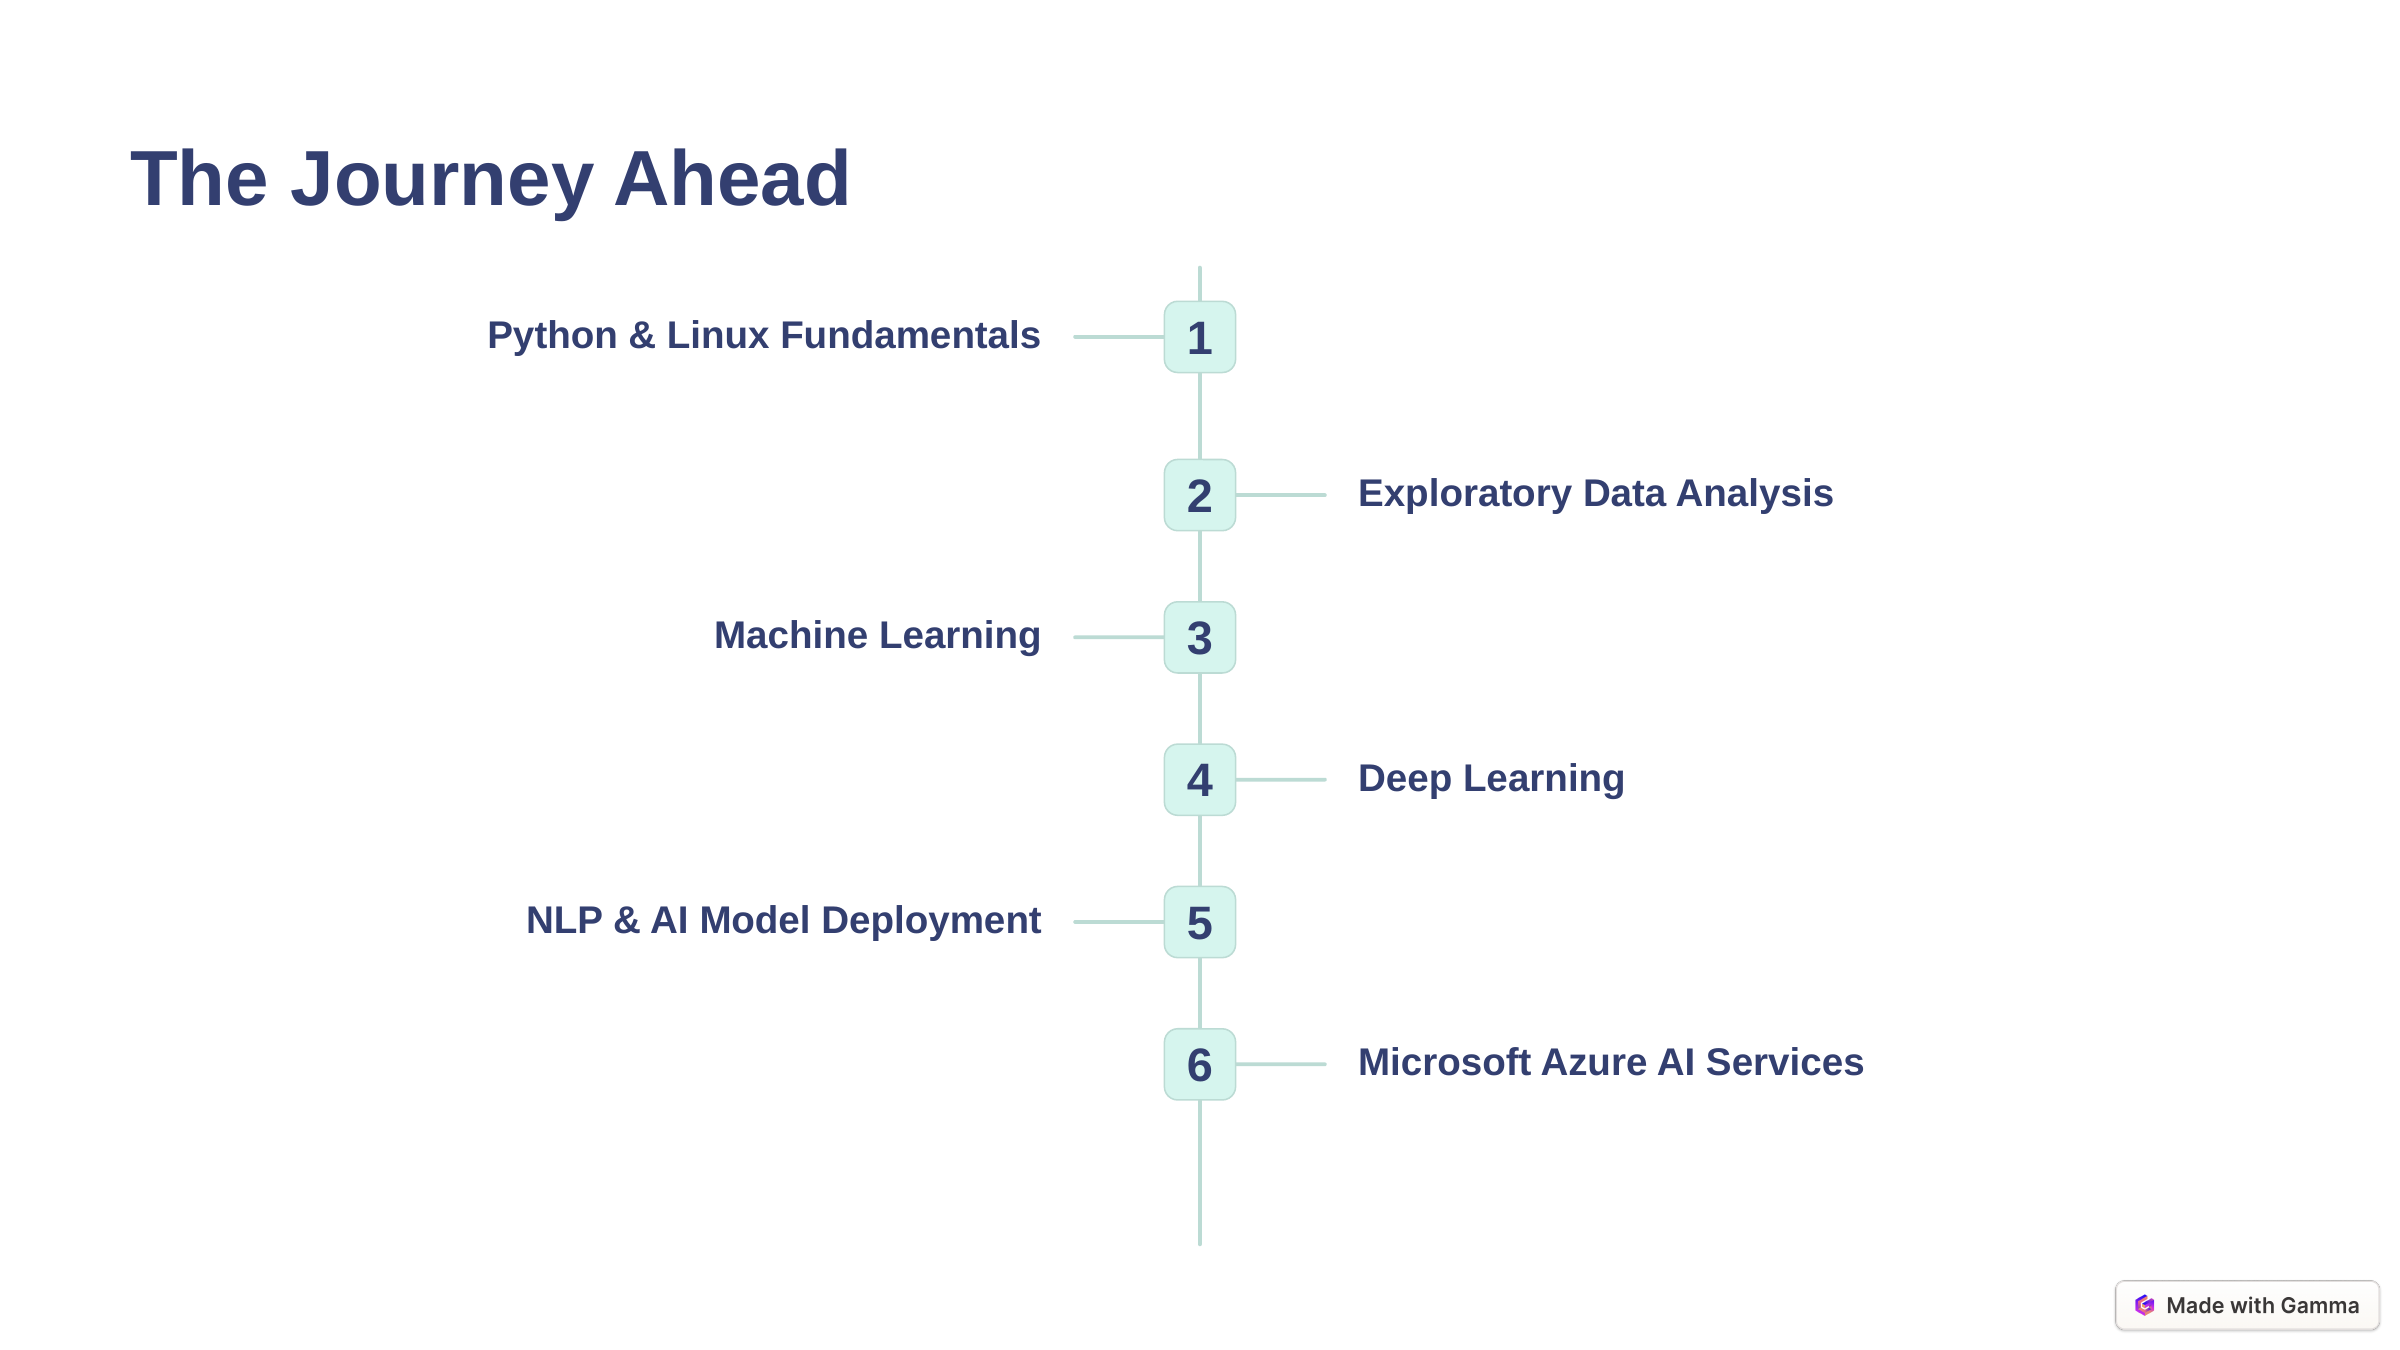

The Journey Ahead

Python & Linux Fundamentals

1

Exploratory Data Analysis

2

Machine Learning

3

Deep Learning

4

NLP & AI Model Deployment

5

Microsoft Azure AI Services

6